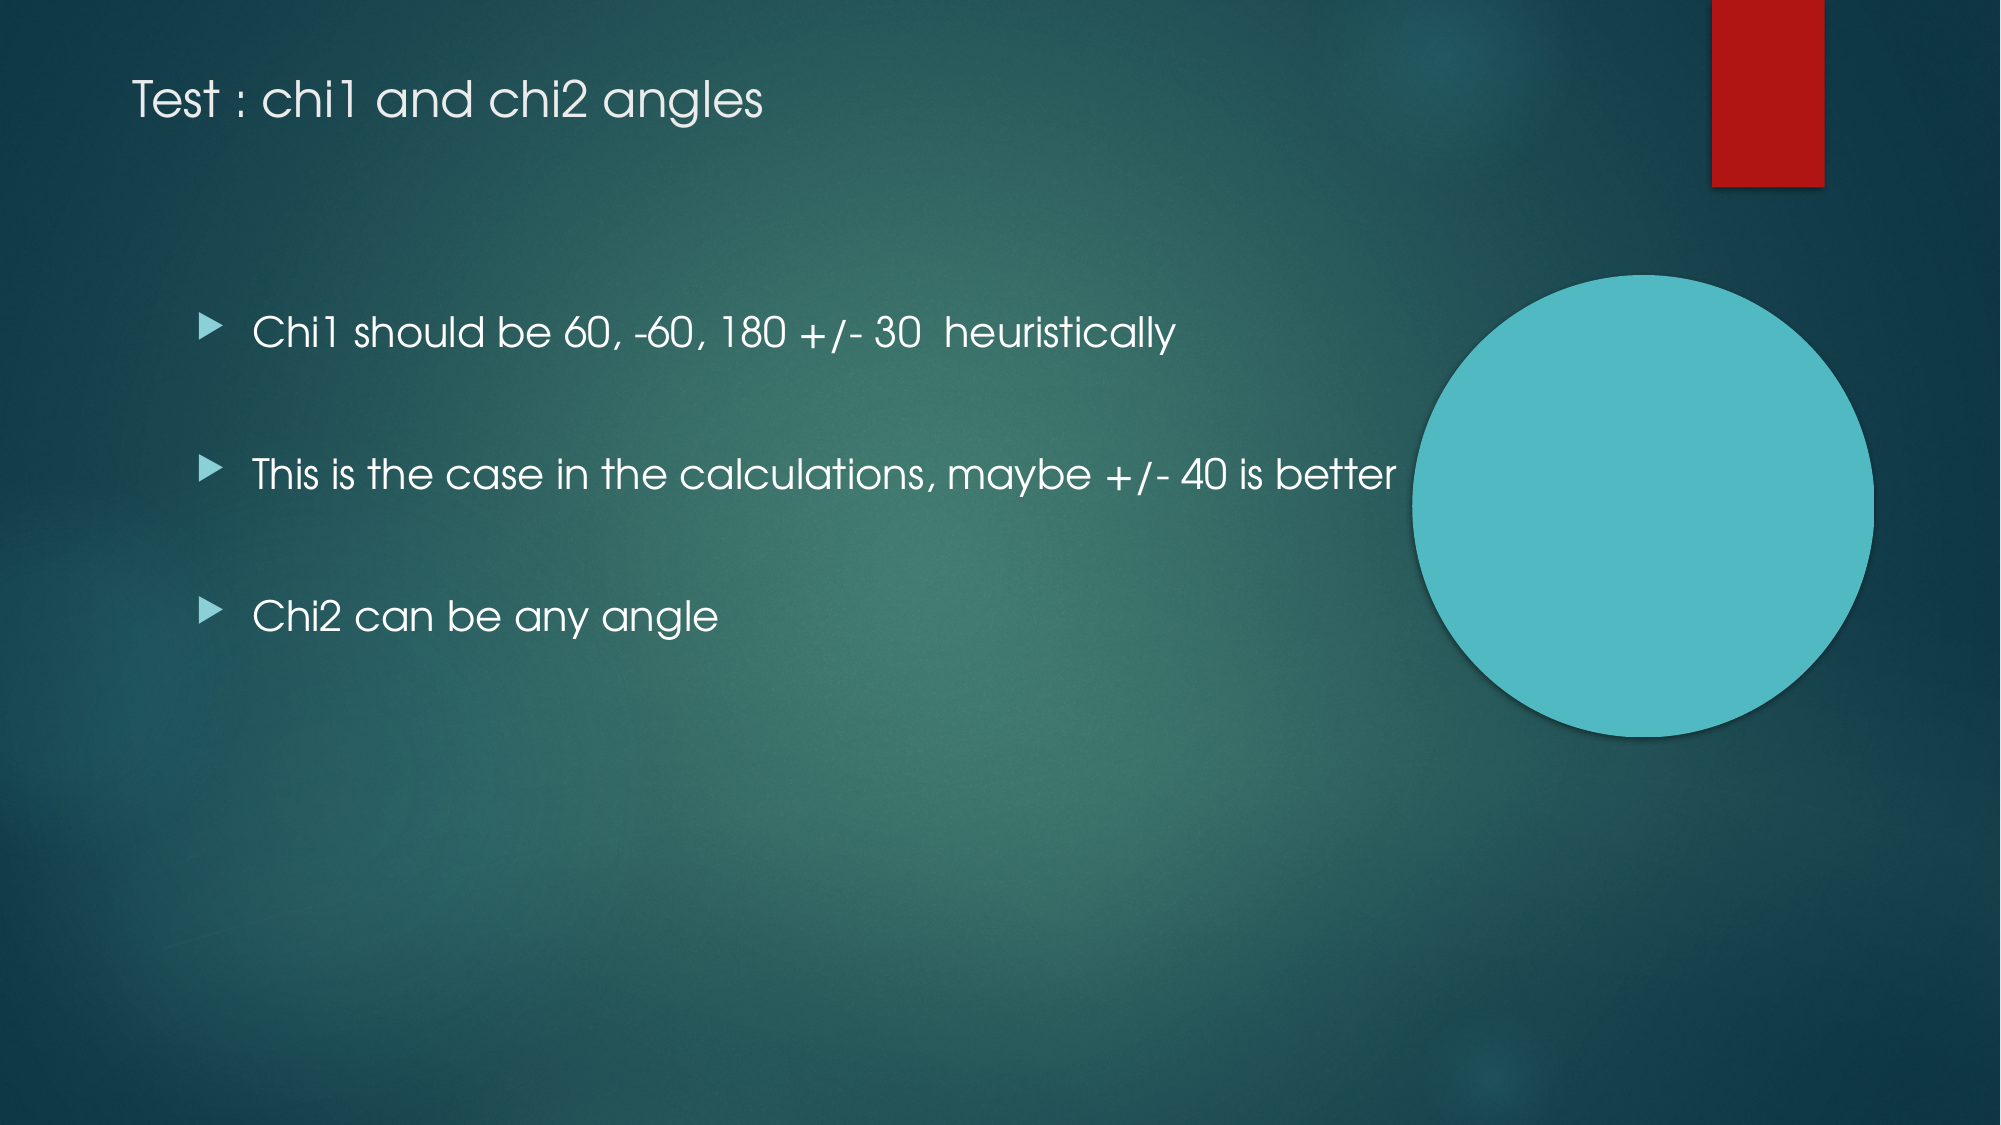

Test : chi1 and chi2 angles

Chi1 should be 60, -60, 180 +/- 30  heuristically

This is the case in the calculations, maybe +/- 40 is better

Chi2 can be any angle